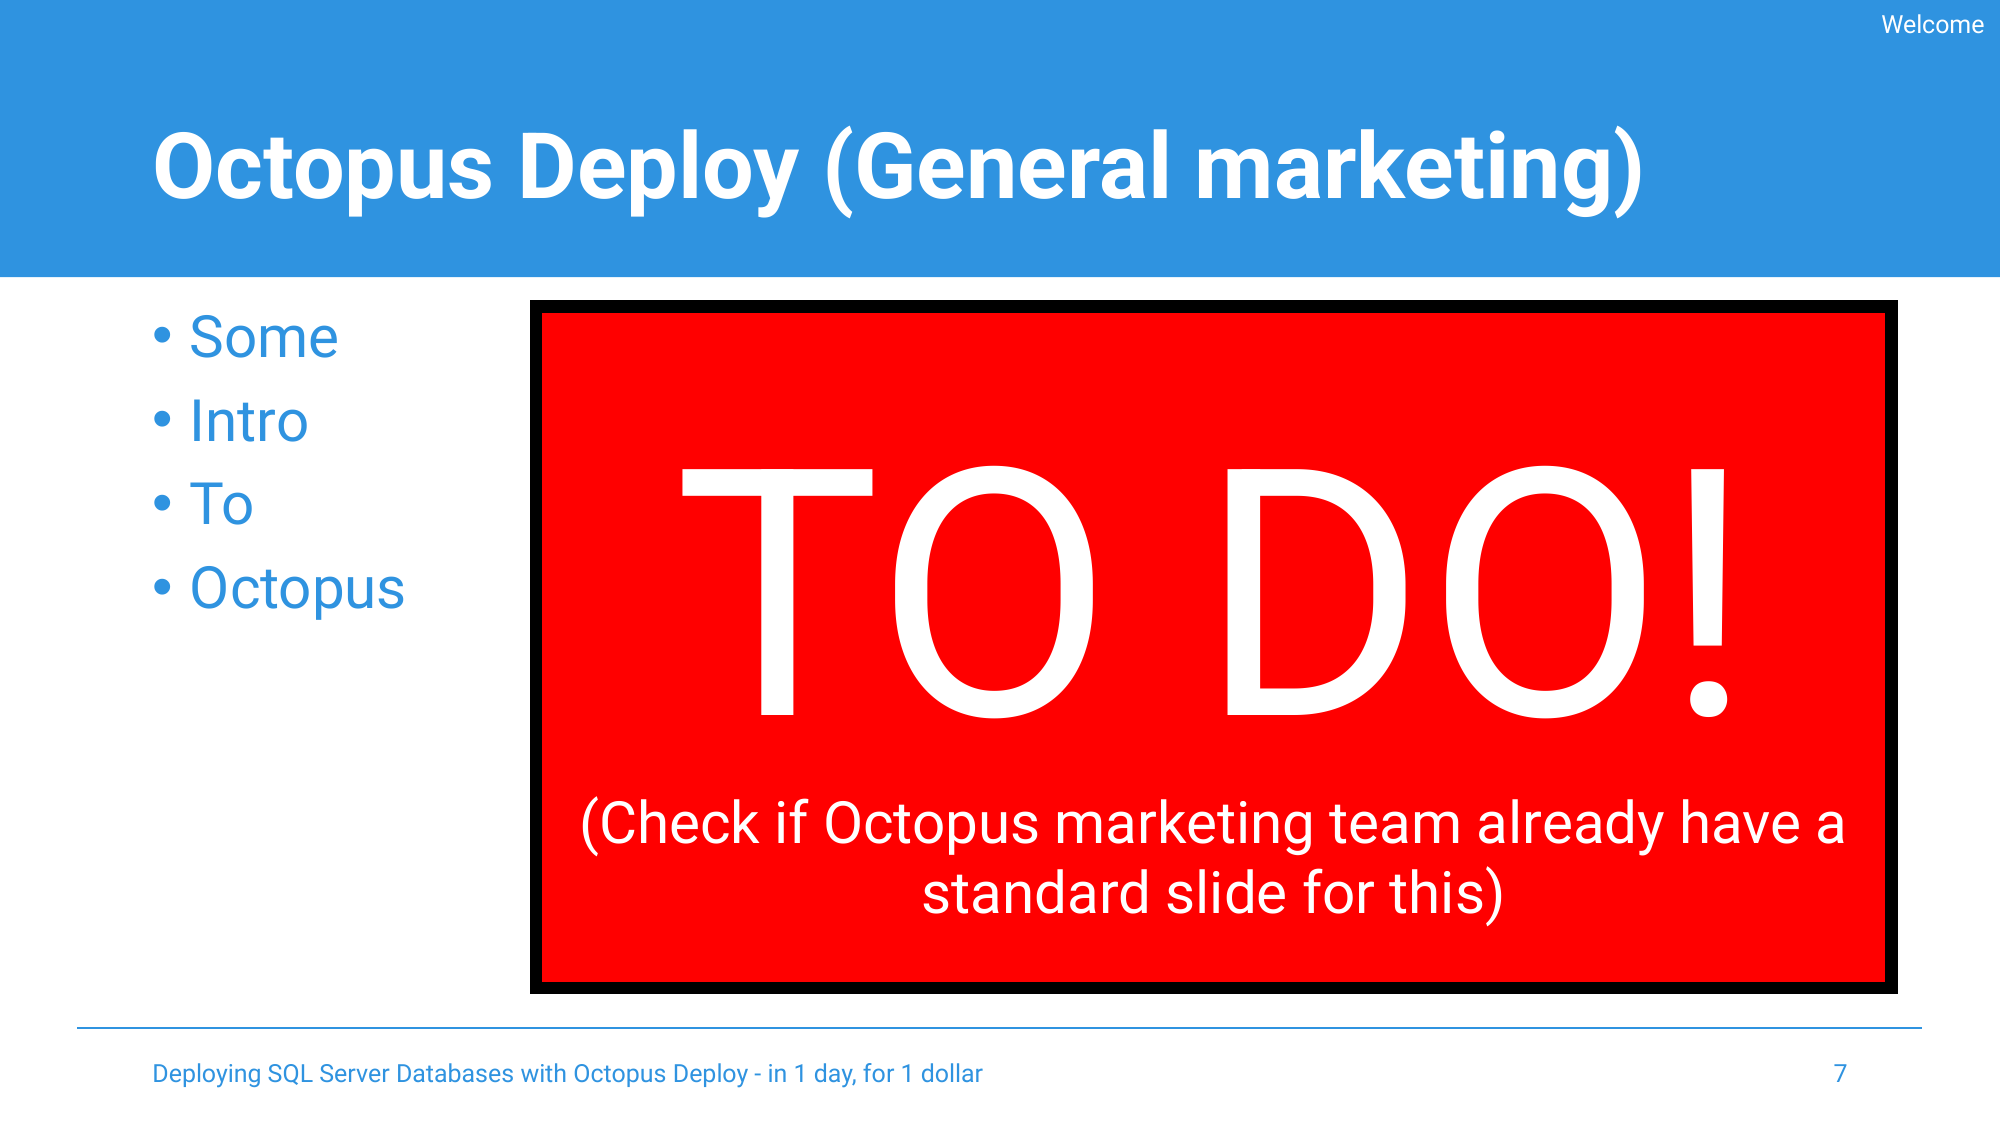

Welcome
# Octopus Deploy (General marketing)
Some
Intro
To
Octopus
TO DO!
(Check if Octopus marketing team already have a standard slide for this)
Deploying SQL Server Databases with Octopus Deploy - in 1 day, for 1 dollar
7